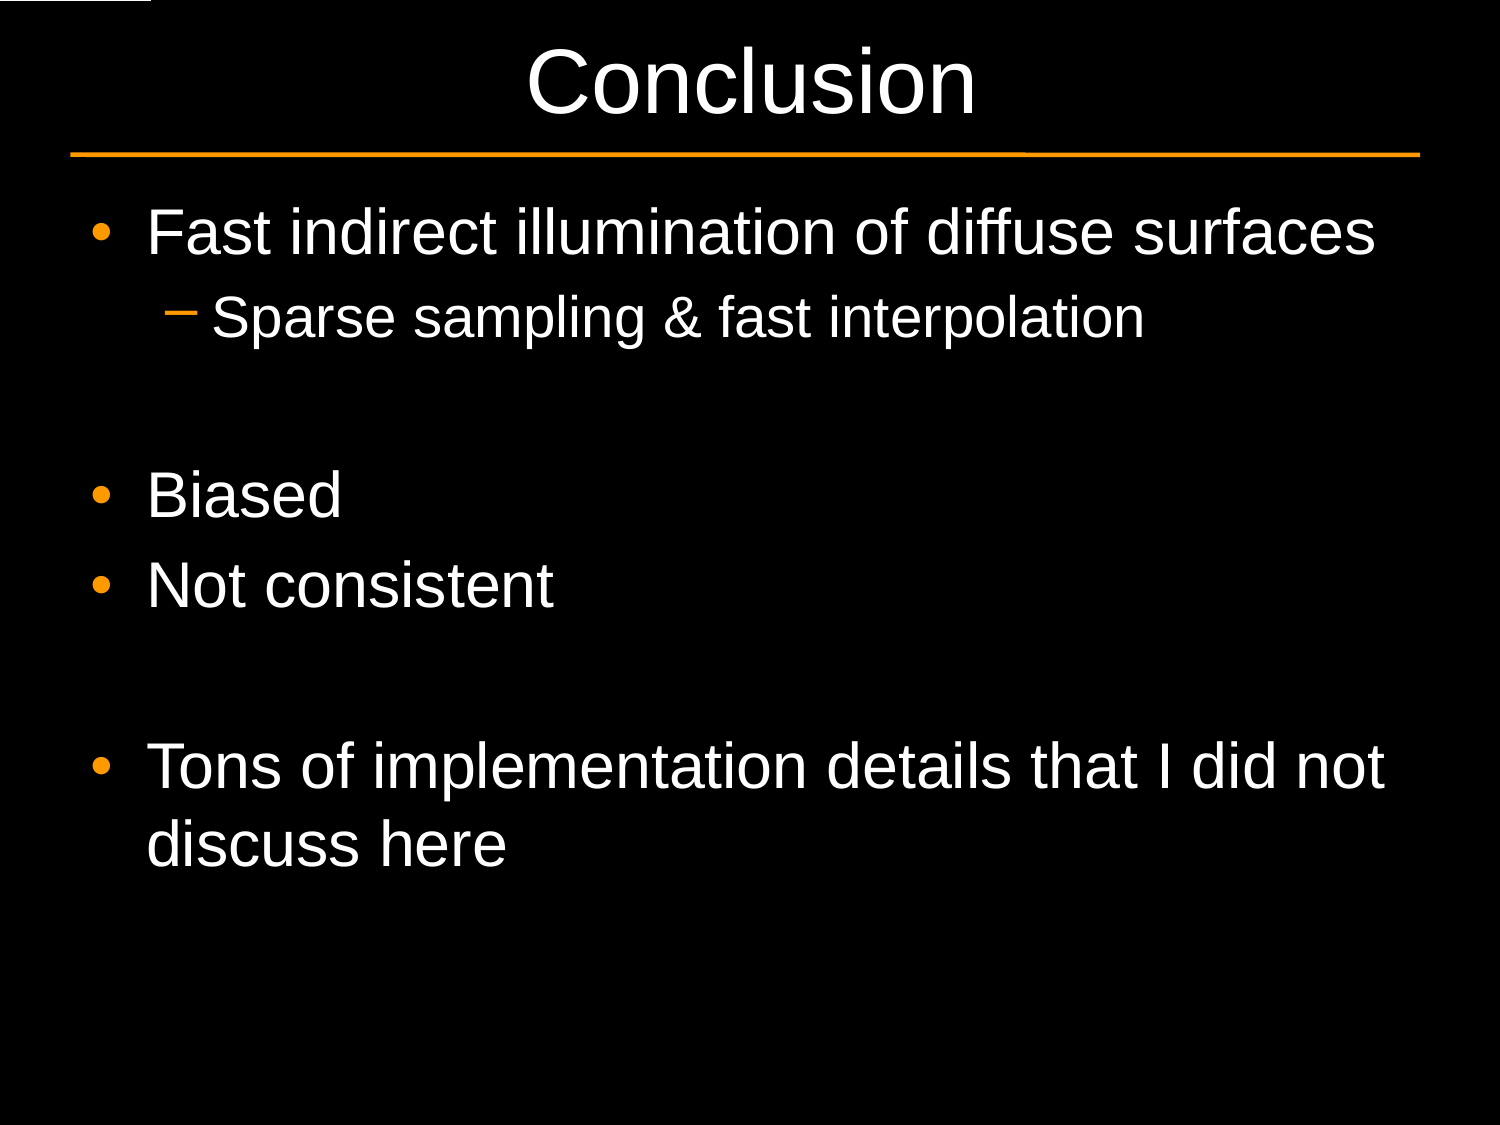

# Conclusion
Fast indirect illumination of diffuse surfaces
Sparse sampling & fast interpolation

Biased
Not consistent

Tons of implementation details that I did not discuss here